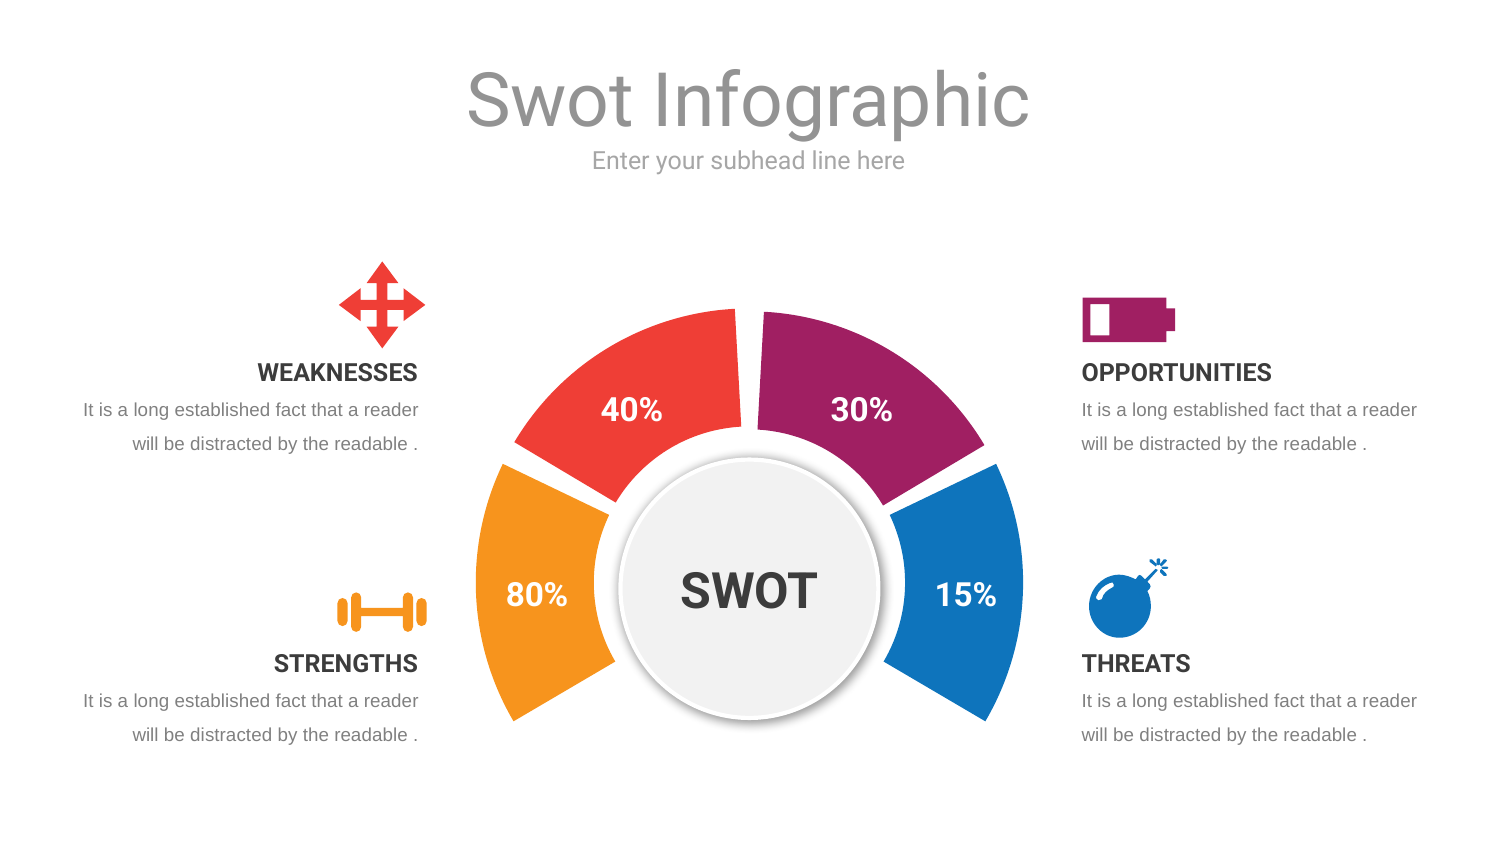

# Swot Infographic
Enter your subhead line here

WEAKNESSES
It is a long established fact that a reader will be distracted by the readable .
OPPORTUNITIES
It is a long established fact that a reader will be distracted by the readable .
40%
30%
SWOT

80%
15%

STRENGTHS
It is a long established fact that a reader will be distracted by the readable .
THREATS
It is a long established fact that a reader will be distracted by the readable .